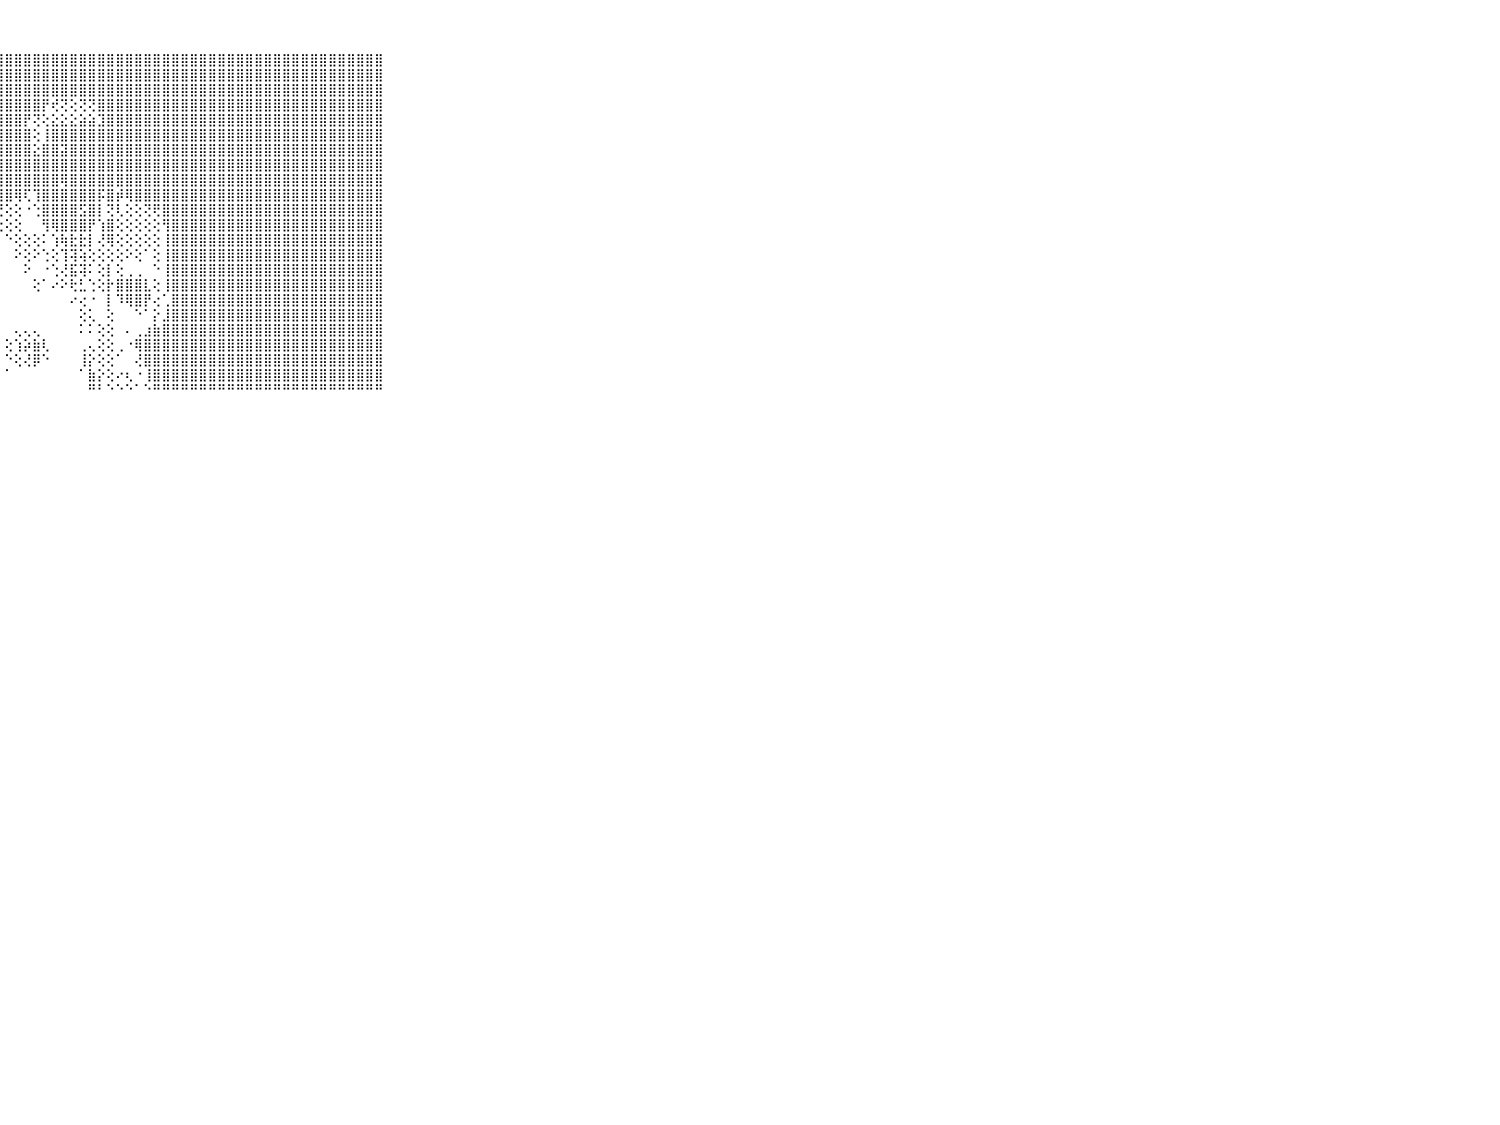

⠀⠀⠀⠀⠀⠀⠀⠀⠀⠀⠀⣿⣿⣿⣿⣿⣿⣿⣿⣿⣿⣿⣿⣿⣿⣿⣿⣿⣿⣿⣿⣿⣿⣿⣿⣿⣿⣿⣿⣿⣿⣿⣿⣿⣿⣿⣿⣿⣿⣿⣿⣿⣿⣿⣿⣿⣿⣿⣿⣿⣿⣿⣿⣿⣿⣿⣿⣿⣿⠀⠀⠀⠀⠀⠀⠀⠀⠀⠀⠀⠀
⠀⠀⠀⠀⠀⠀⠀⠀⠀⠀⠀⣿⣿⣿⣿⣿⣿⣿⣿⣿⣿⣿⣿⣿⣿⣿⣿⣿⣿⣿⣿⣿⣿⣿⣿⣿⣿⣿⣿⣿⣿⣿⣿⣿⣿⣿⣿⣿⣿⣿⣿⣿⣿⣿⣿⣿⣿⣿⣿⣿⣿⣿⣿⣿⣿⣿⣿⣿⣿⠀⠀⠀⠀⠀⠀⠀⠀⠀⠀⠀⠀
⠀⠀⠀⠀⠀⠀⠀⠀⠀⠀⠀⣿⣿⣿⣿⣿⣿⣿⣿⣿⣿⣿⣿⣿⣿⣿⣿⣿⣿⣿⣿⣿⣿⣿⣿⣿⣿⣿⣿⣿⣿⣿⣿⣿⣿⣿⣿⣿⣿⣿⣿⣿⣿⣿⣿⣿⣿⣿⣿⣿⣿⣿⣿⣿⣿⣿⣿⣿⣿⠀⠀⠀⠀⠀⠀⠀⠀⠀⠀⠀⠀
⠀⠀⠀⠀⠀⠀⠀⠀⠀⠀⠀⣿⣿⣿⣿⣿⣿⣿⣿⣿⣿⣿⣿⣿⣿⣿⣿⣿⣿⣿⣿⣿⡟⢞⢝⢕⢝⢝⣿⣿⣿⣿⣿⣿⣿⣿⣿⣿⣿⣿⣿⣿⣿⣿⣿⣿⣿⣿⣿⣿⣿⣿⣿⣿⣿⣿⣿⣿⣿⠀⠀⠀⠀⠀⠀⠀⠀⠀⠀⠀⠀
⠀⠀⠀⠀⠀⠀⠀⠀⠀⠀⠀⣿⣿⣿⣿⣿⣿⣿⣿⣿⣿⣿⣿⣿⣿⣿⣿⣿⣿⣿⡟⢝⢕⣕⣕⣕⣵⣵⣹⣿⣿⣿⣿⣿⣿⣿⣿⣿⣿⣿⣿⣿⣿⣿⣿⣿⣿⣿⣿⣿⣿⣿⣿⣿⣿⣿⣿⣿⣿⠀⠀⠀⠀⠀⠀⠀⠀⠀⠀⠀⠀
⠀⠀⠀⠀⠀⠀⠀⠀⠀⠀⠀⣿⣿⣿⣿⣿⣿⣿⣿⣿⣿⣿⣿⣿⣿⣿⣿⣿⣿⣿⣿⢕⢸⣿⣿⣿⣿⣿⣿⣿⣿⣿⣿⣿⣿⣿⣿⣿⣿⣿⣿⣿⣿⣿⣿⣿⣿⣿⣿⣿⣿⣿⣿⣿⣿⣿⣿⣿⣿⠀⠀⠀⠀⠀⠀⠀⠀⠀⠀⠀⠀
⠀⠀⠀⠀⠀⠀⠀⠀⠀⠀⠀⣿⣿⣿⣿⣿⣿⣿⣿⣿⣿⣿⣿⣿⣿⣿⣿⣿⣿⣿⣿⣕⣿⣿⣽⣿⣿⣿⣿⣿⣿⣿⣿⣿⣿⣿⣿⣿⣿⣿⣿⣿⣿⣿⣿⣿⣿⣿⣿⣿⣿⣿⣿⣿⣿⣿⣿⣿⣿⠀⠀⠀⠀⠀⠀⠀⠀⠀⠀⠀⠀
⠀⠀⠀⠀⠀⠀⠀⠀⠀⠀⠀⣿⣿⣿⣿⣿⣿⣿⣿⣿⣿⣿⣿⣿⣿⣿⣿⣿⣿⣿⣿⣿⣿⣿⣿⣿⣿⣿⣿⣿⣿⣿⣿⣿⣿⣿⣿⣿⣿⣿⣿⣿⣿⣿⣿⣿⣿⣿⣿⣿⣿⣿⣿⣿⣿⣿⣿⣿⣿⠀⠀⠀⠀⠀⠀⠀⠀⠀⠀⠀⠀
⠀⠀⠀⠀⠀⠀⠀⠀⠀⠀⠀⣿⣿⣿⣿⣿⣿⣿⣿⣿⣿⣿⣿⣿⣿⣿⣿⣿⣿⣿⣿⣿⣿⣿⢿⣿⣿⣿⣿⣿⣿⣿⣿⣿⣿⣿⣿⣿⣿⣿⣿⣿⣿⣿⣿⣿⣿⣿⣿⣿⣿⣿⣿⣿⣿⣿⣿⣿⣿⠀⠀⠀⠀⠀⠀⠀⠀⠀⠀⠀⠀
⠀⠀⠀⠀⠀⠀⠀⠀⠀⠀⠀⣿⣿⣿⣿⣿⣿⣿⣿⣿⣿⣿⣿⣿⣿⣿⣿⣿⣿⢿⢏⢹⣿⣿⣿⣿⣿⣿⡯⣿⡾⢿⣿⣿⣿⣿⣿⣿⣿⣿⣿⣿⣿⣿⣿⣿⣿⣿⣿⣿⣿⣿⣿⣿⣿⣿⣿⣿⣿⠀⠀⠀⠀⠀⠀⠀⠀⠀⠀⠀⠀
⠀⠀⠀⠀⠀⠀⠀⠀⠀⠀⠀⣿⣿⣿⣿⣿⣿⣿⣿⣿⣿⣿⣿⣿⣿⡿⢟⢝⢕⢕⠐⢑⣿⣿⣿⣿⣫⣿⡇⢝⢇⢕⢕⢝⢟⣿⣿⣿⣿⣿⣿⣿⣿⣿⣿⣿⣿⣿⣿⣿⣿⣿⣿⣿⣿⣿⣿⣿⣿⠀⠀⠀⠀⠀⠀⠀⠀⠀⠀⠀⠀
⠀⠀⠀⠀⠀⠀⠀⠀⠀⠀⠀⣿⣿⣿⣿⣿⣿⣿⣿⣿⣿⣿⣿⡟⢕⠁⠑⢕⢕⢕⠀⠀⢻⢿⣿⣿⣿⡟⢱⣿⢕⢕⢕⢕⢕⢻⣿⣿⣿⣿⣿⣿⣿⣿⣿⣿⣿⣿⣿⣿⣿⣿⣿⣿⣿⣿⣿⣿⣿⠀⠀⠀⠀⠀⠀⠀⠀⠀⠀⠀⠀
⠀⠀⠀⠀⠀⠀⠀⠀⠀⠀⠀⣿⣿⣿⣿⣿⣿⣿⣿⣿⣿⣿⣿⢇⠁⠀⠀⠀⠑⢕⢕⢕⠅⢱⢷⣗⣗⡇⢜⢿⢕⢕⢕⢕⢕⢸⣿⣿⣿⣿⣿⣿⣿⣿⣿⣿⣿⣿⣿⣿⣿⣿⣿⣿⣿⣿⣿⣿⣿⠀⠀⠀⠀⠀⠀⠀⠀⠀⠀⠀⠀
⠀⠀⠀⠀⠀⠀⠀⠀⠀⠀⠀⣿⣿⣿⣿⣿⣿⣿⣿⣿⣿⣿⣿⠕⠀⠀⠀⠀⠀⠕⢕⠕⢑⢕⢹⢽⢵⢕⢕⢕⢕⠕⢕⠁⢕⢸⣿⣿⣿⣿⣿⣿⣿⣿⣿⣿⣿⣿⣿⣿⣿⣿⣿⣿⣿⣿⣿⣿⣿⠀⠀⠀⠀⠀⠀⠀⠀⠀⠀⠀⠀
⠀⠀⠀⠀⠀⠀⠀⠀⠀⠀⠀⣿⣿⣿⣿⣿⣿⣿⣿⣿⣿⣿⡏⠀⠀⠀⠀⠀⠀⠀⠕⠀⠐⢑⢜⣯⢽⠅⢕⡇⢕⢀⢀⠀⠑⢸⣿⣿⣿⣿⣿⣿⣿⣿⣿⣿⣿⣿⣿⣿⣿⣿⣿⣿⣿⣿⣿⣿⣿⠀⠀⠀⠀⠀⠀⠀⠀⠀⠀⠀⠀
⠀⠀⠀⠀⠀⠀⠀⠀⠀⠀⠀⣿⣿⣿⣿⣿⣿⣿⣿⣿⣿⣿⢇⠀⠀⠀⠀⠀⠀⠀⠀⢕⠁⠔⠕⢗⣃⢑⢕⡗⣿⣿⣿⣇⢕⢸⣿⣿⣿⣿⣿⣿⣿⣿⣿⣿⣿⣿⣿⣿⣿⣿⣿⣿⣿⣿⣿⣿⣿⠀⠀⠀⠀⠀⠀⠀⠀⠀⠀⠀⠀
⠀⠀⠀⠀⠀⠀⠀⠀⠀⠀⠀⣿⣿⣿⣿⣿⣿⣿⣿⣿⣿⣿⠕⠀⠀⠀⠀⠀⠀⠀⠀⠀⠀⠀⠀⠔⢔⠐⠀⡇⠹⢿⣿⡟⢔⢁⣿⣿⣿⣿⣿⣿⣿⣿⣿⣿⣿⣿⣿⣿⣿⣿⣿⣿⣿⣿⣿⣿⣿⠀⠀⠀⠀⠀⠀⠀⠀⠀⠀⠀⠀
⠀⠀⠀⠀⠀⠀⠀⠀⠀⠀⠀⣿⣿⣿⣿⣿⣿⣿⣿⣿⣿⡇⢄⠀⠀⠀⠀⠀⠀⠀⠀⠀⠀⠀⠀⠀⢕⢅⠀⢕⠀⠀⠑⠁⡕⣸⣿⣿⣿⣿⣿⣿⣿⣿⣿⣿⣿⣿⣿⣿⣿⣿⣿⣿⣿⣿⣿⣿⣿⠀⠀⠀⠀⠀⠀⠀⠀⠀⠀⠀⠀
⠀⠀⠀⠀⠀⠀⠀⠀⠀⠀⠀⣿⣿⣿⣿⣿⣿⣿⣿⣿⣿⣿⡇⠀⠀⠀⠀⠀⠀⢄⢄⢄⠀⠀⠀⠀⠅⠅⢕⢕⠀⠄⢀⣰⣷⣿⣿⣿⣿⣿⣿⣿⣿⣿⣿⣿⣿⣿⣿⣿⣿⣿⣿⣿⣿⣿⣿⣿⣿⠀⠀⠀⠀⠀⠀⠀⠀⠀⠀⠀⠀
⠀⠀⠀⠀⠀⠀⠀⠀⠀⠀⠀⣿⣿⣿⣿⣿⣿⣿⣿⣿⣿⣿⣷⣔⡐⠀⠀⠀⢕⢱⡵⣷⢇⠀⠀⠀⢀⢄⢕⢕⢀⠐⢿⣿⣿⣿⣿⣿⣿⣿⣿⣿⣿⣿⣿⣿⣿⣿⣿⣿⣿⣿⣿⣿⣿⣿⣿⣿⣿⠀⠀⠀⠀⠀⠀⠀⠀⠀⠀⠀⠀
⠀⠀⠀⠀⠀⠀⠀⠀⠀⠀⠀⣿⣿⣿⣿⣿⣿⣿⣿⣿⣿⣿⣿⣿⣿⢕⠀⠀⠑⢕⢜⡿⠑⠀⠀⠀⢸⡕⢕⢕⠁⠀⢜⣿⣿⣿⣿⣿⣿⣿⣿⣿⣿⣿⣿⣿⣿⣿⣿⣿⣿⣿⣿⣿⣿⣿⣿⣿⣿⠀⠀⠀⠀⠀⠀⠀⠀⠀⠀⠀⠀
⠀⠀⠀⠀⠀⠀⠀⠀⠀⠀⠀⣿⣿⣿⣿⣿⣿⣿⣿⣿⣿⣿⣿⣿⣿⢕⠀⠁⠁⠀⠀⠀⠀⠀⠀⠀⠁⣷⡕⢕⠔⢆⠐⢸⣿⣿⣿⣿⣿⣿⣿⣿⣿⣿⣿⣿⣿⣿⣿⣿⣿⣿⣿⣿⣿⣿⣿⣿⣿⠀⠀⠀⠀⠀⠀⠀⠀⠀⠀⠀⠀
⠀⠀⠀⠀⠀⠀⠀⠀⠀⠀⠀⠛⠛⠛⠛⠛⠛⠛⠛⠛⠛⠛⠛⠛⠛⠑⠀⠀⠀⠀⠀⠀⠀⠀⠀⠀⠀⠛⠃⠑⠑⠑⠁⠑⠛⠛⠛⠛⠛⠛⠛⠛⠛⠛⠛⠛⠛⠛⠛⠛⠛⠛⠛⠛⠛⠛⠛⠛⠛⠀⠀⠀⠀⠀⠀⠀⠀⠀⠀⠀⠀